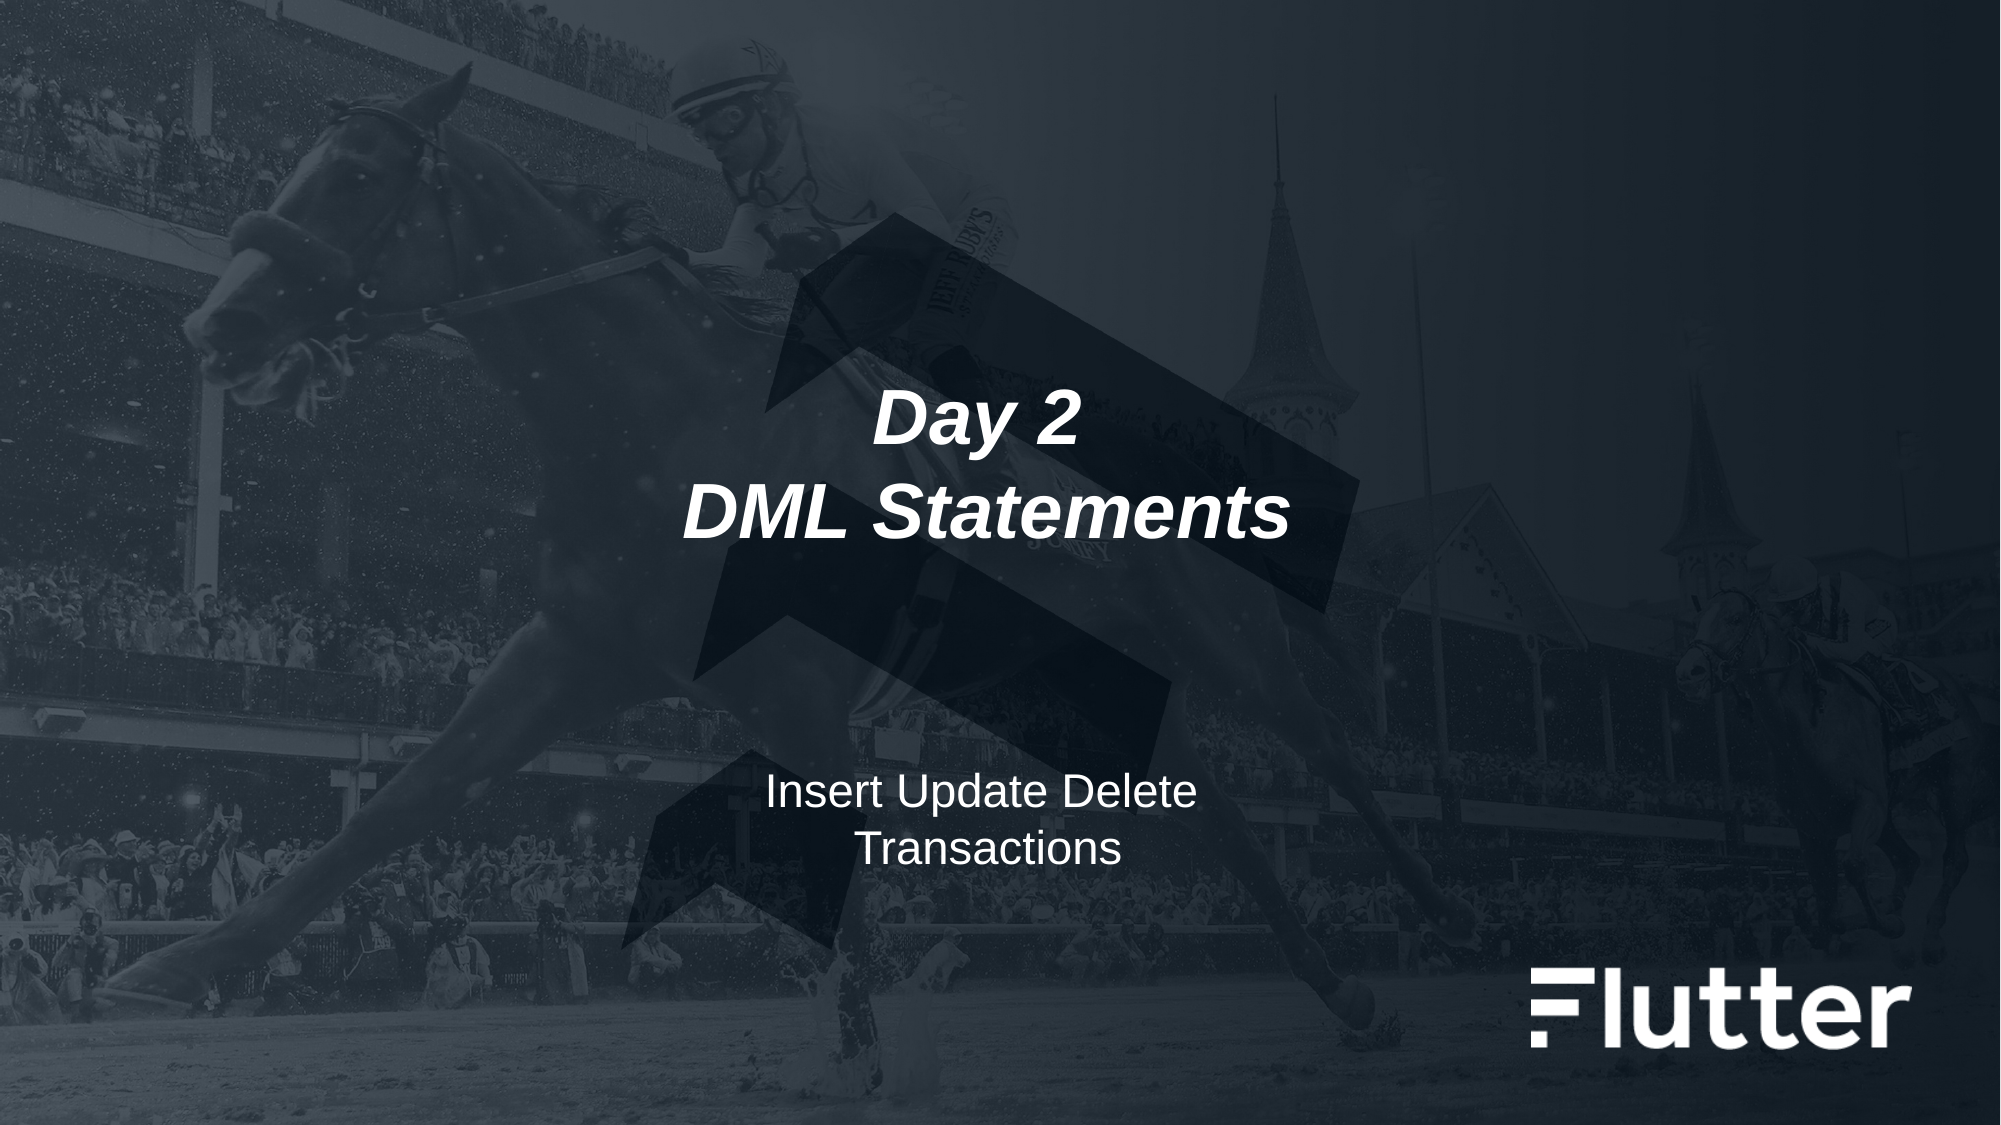

Day 2
DML Statements
Insert Update Delete
Transactions